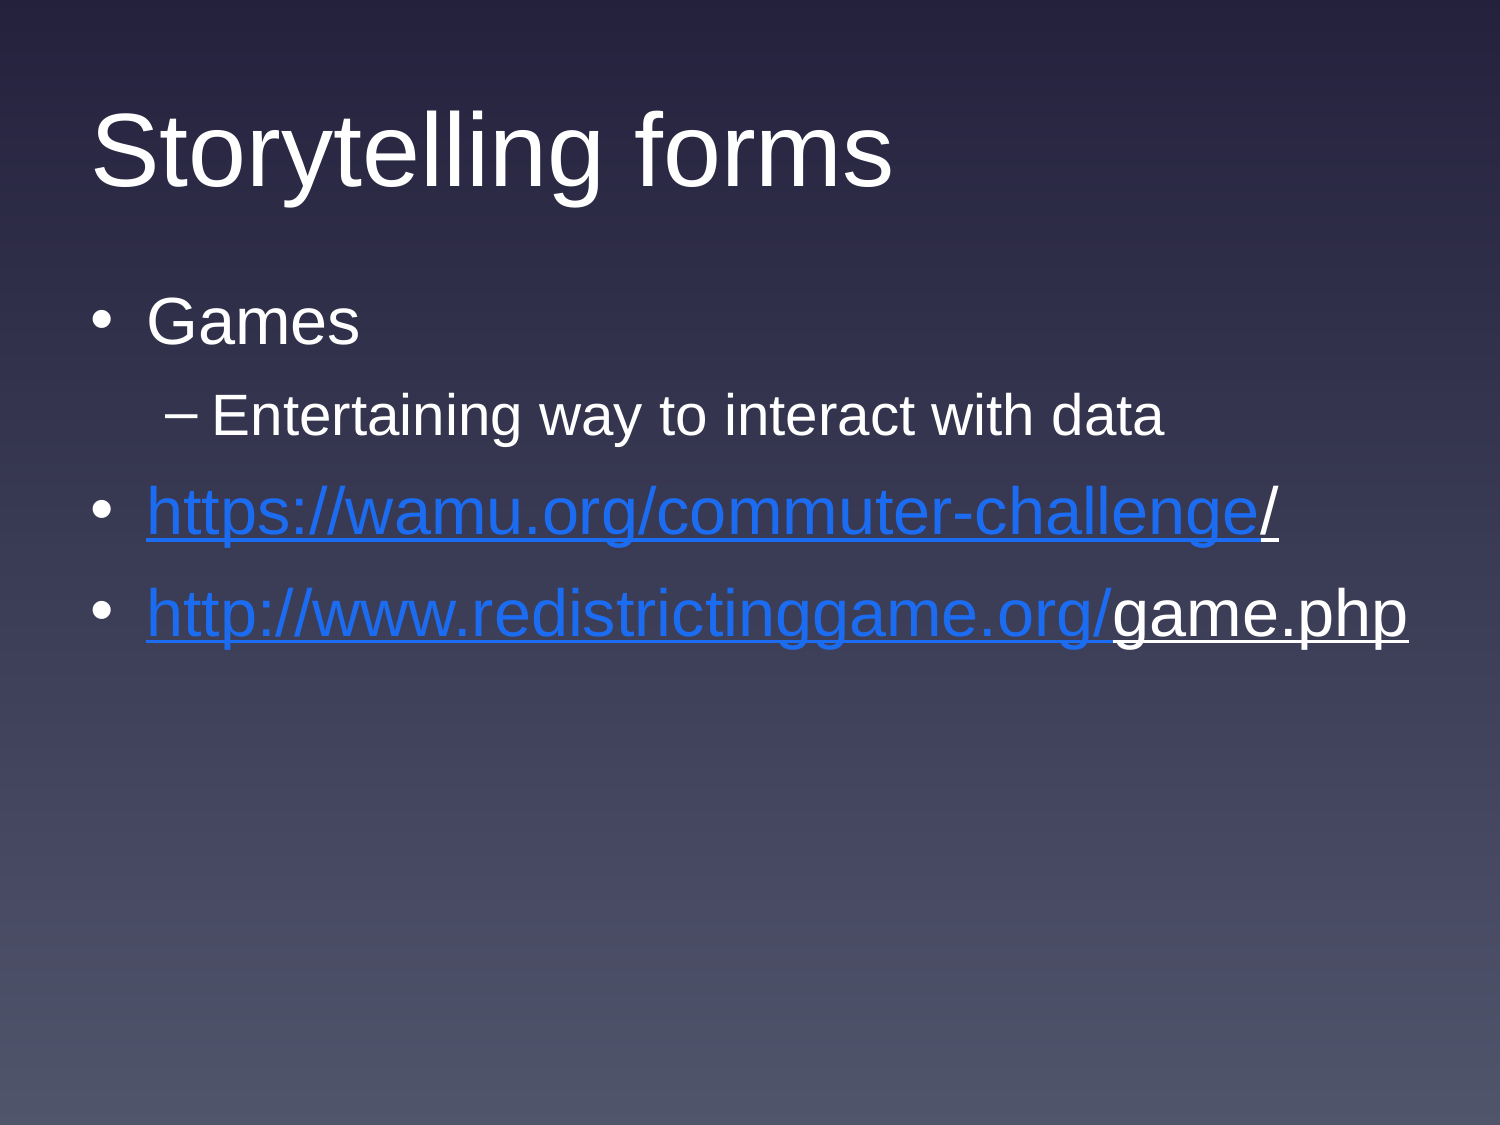

# Storytelling forms
Games
Entertaining way to interact with data
https://wamu.org/commuter-challenge/
http://www.redistrictinggame.org/game.php